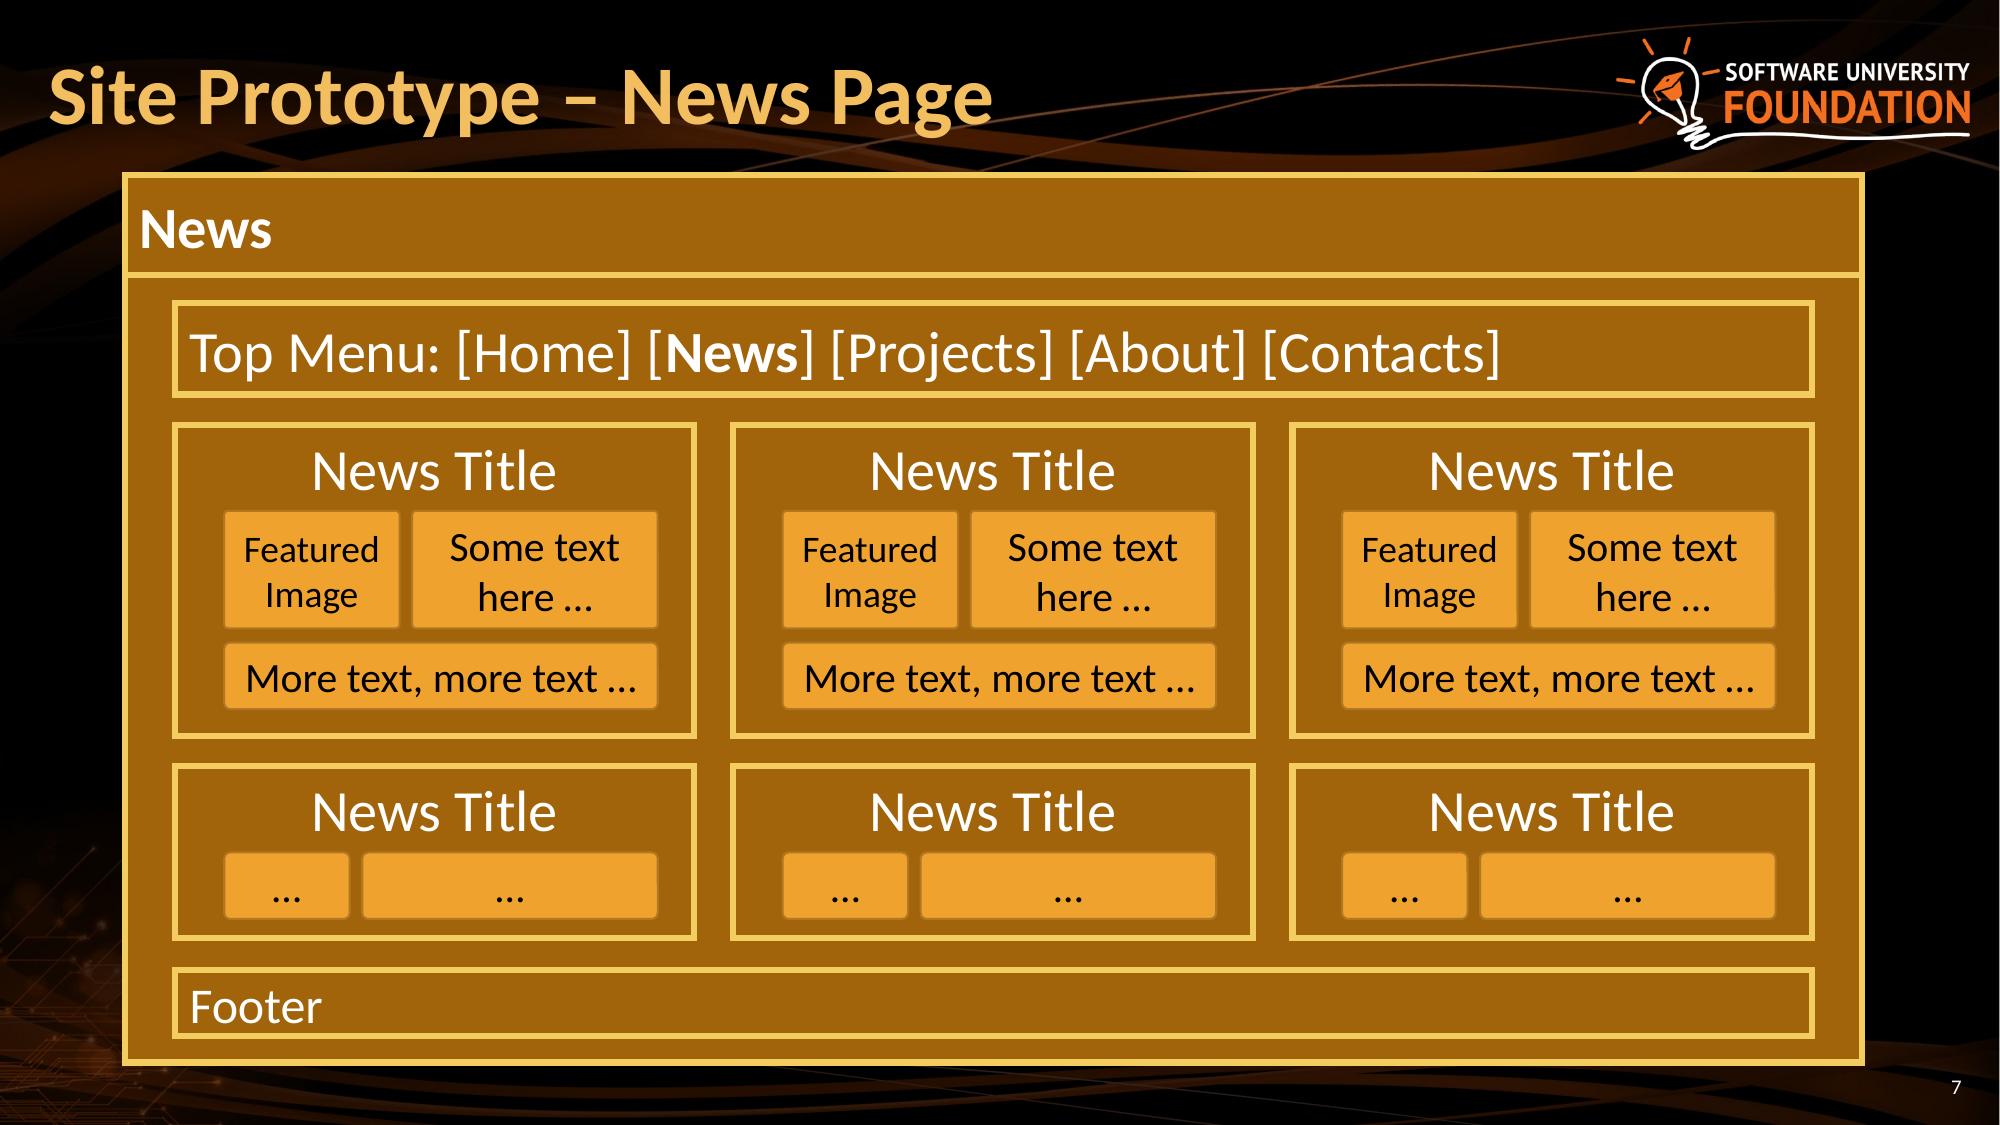

# Site Prototype – News Page
News

Top Menu: [Home] [News] [Projects] [About] [Contacts]
News Title
News Title
News Title
Featured Image
Some text here …
Featured Image
Some text here …
Featured Image
Some text here …
More text, more text …
More text, more text …
More text, more text …
News Title
News Title
News Title
…
…
…
…
…
…
Footer
7